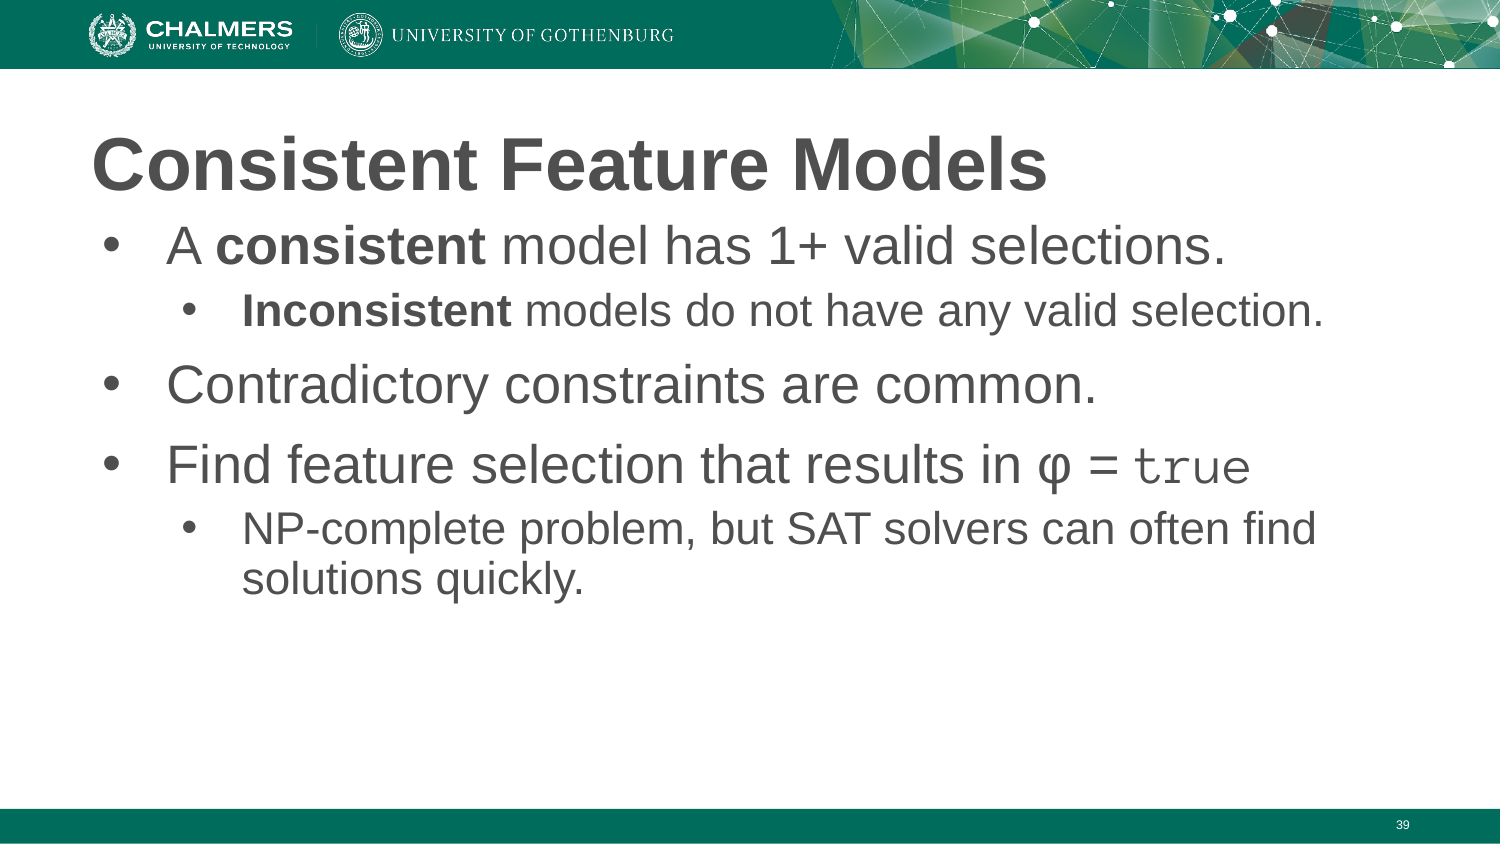

# Consistent Feature Models
A consistent model has 1+ valid selections.
Inconsistent models do not have any valid selection.
Contradictory constraints are common.
Find feature selection that results in φ = true
NP-complete problem, but SAT solvers can often find solutions quickly.
39